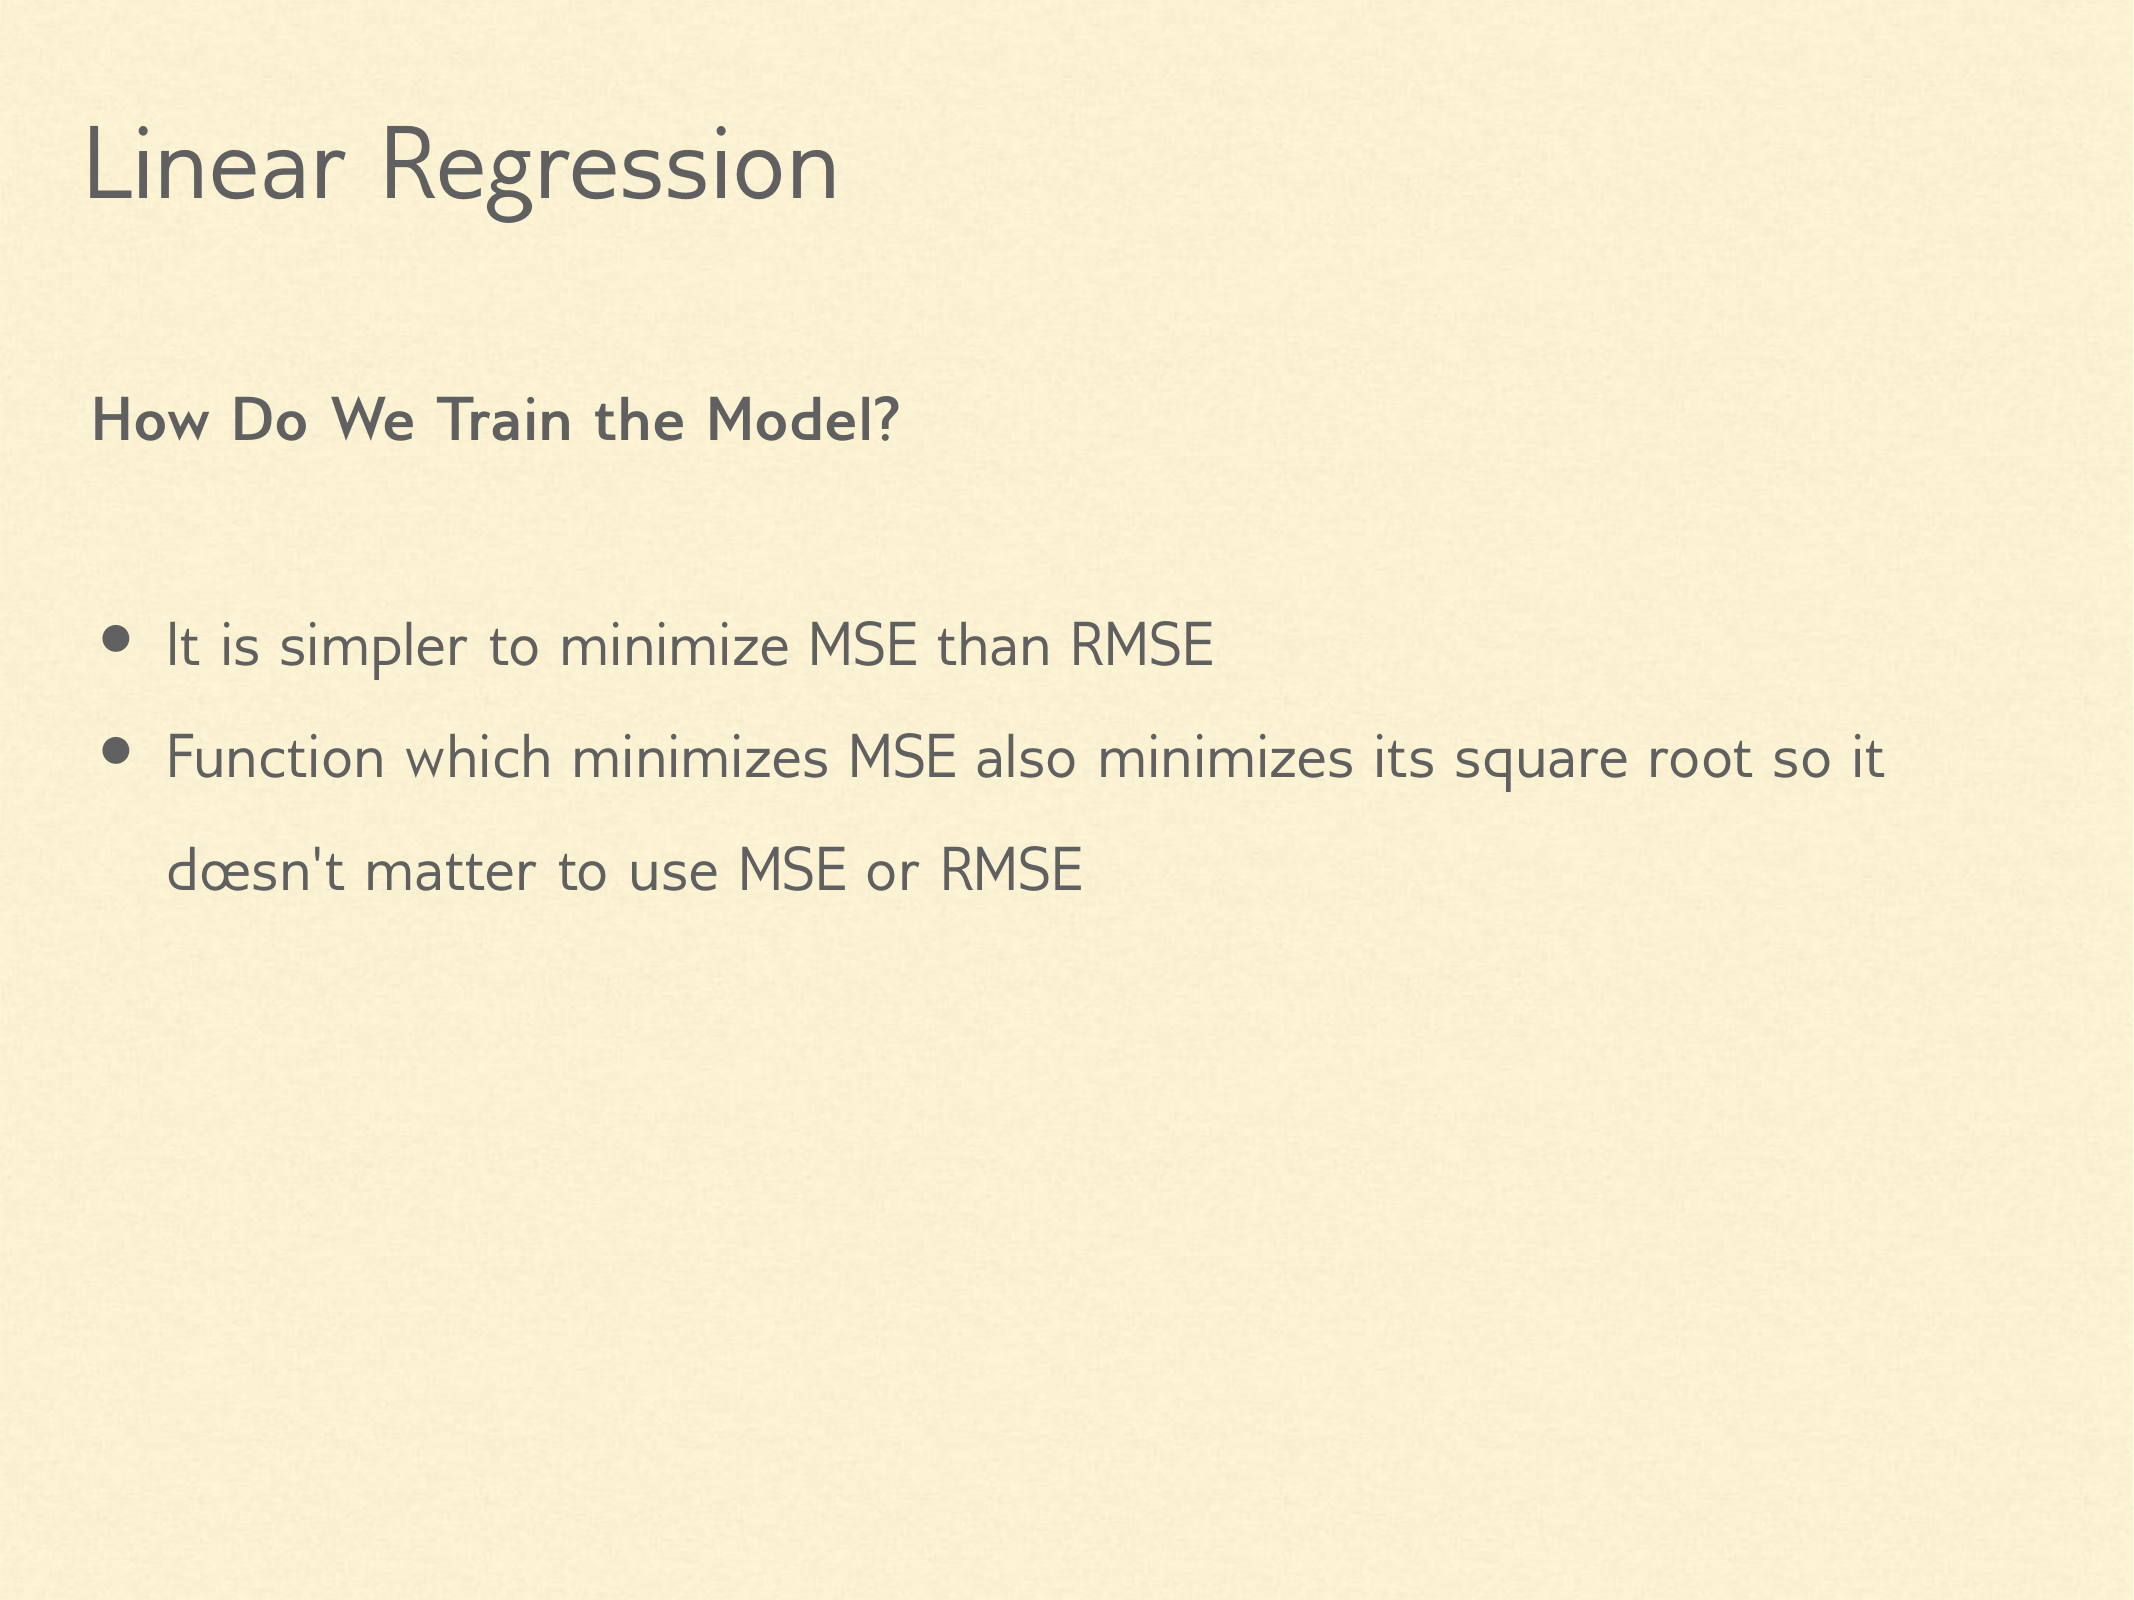

Linear Regression
How Do We Train the Model?

It is simpler to minimize MSE than RMSE
Function which minimizes MSE also minimizes its square root so it doesn't matter to use MSE or RMSE